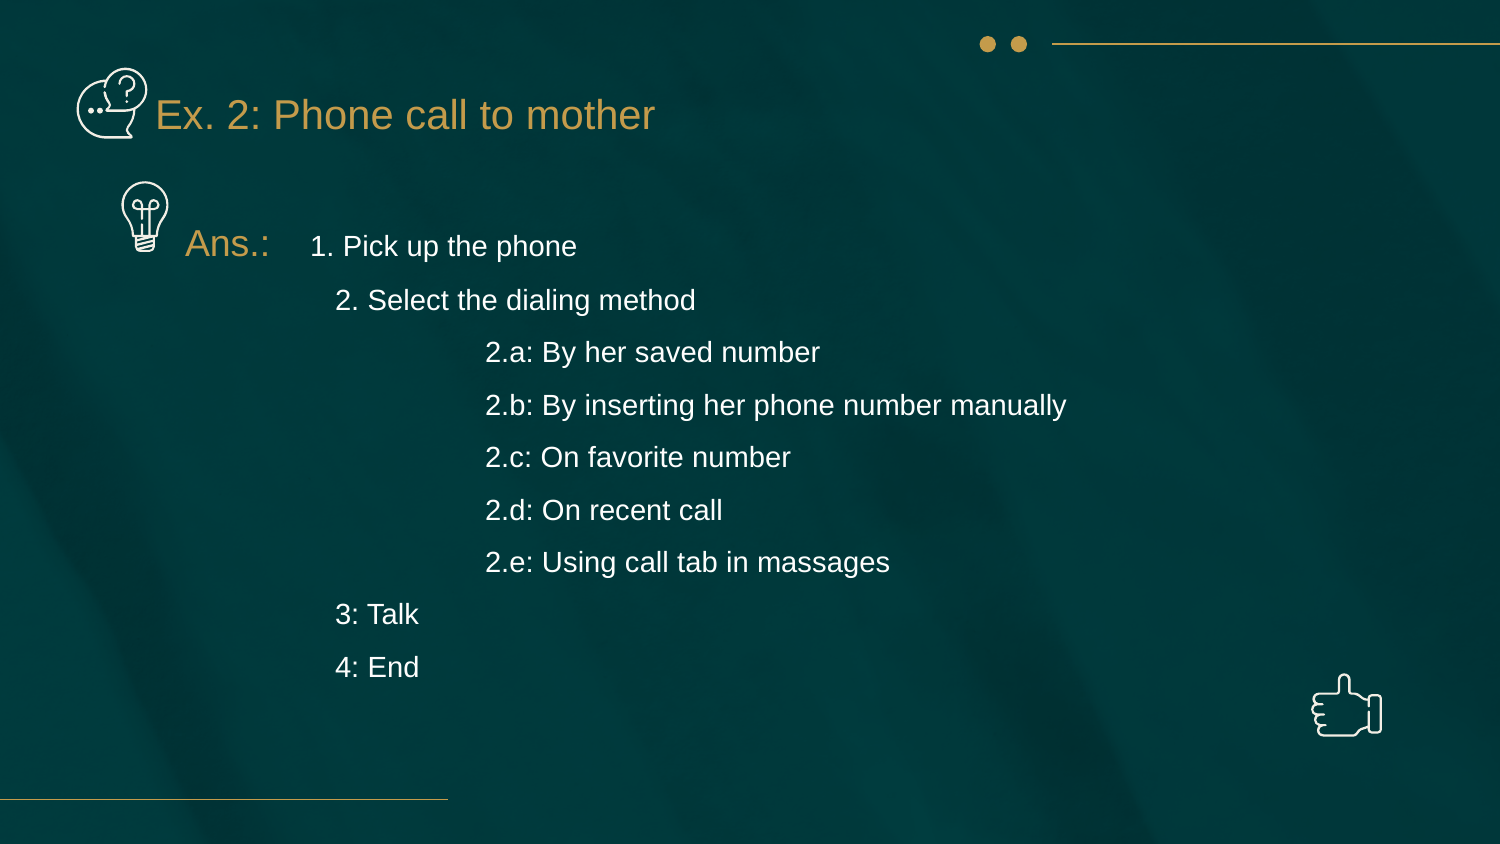

# Ex. 2: Phone call to mother

Ans.:    1. Pick up the phone
	2. Select the dialing method
		2.a: By her saved number
		2.b: By inserting her phone number manually
		2.c: On favorite number
		2.d: On recent call
		2.e: Using call tab in massages
	3: Talk
	4: End